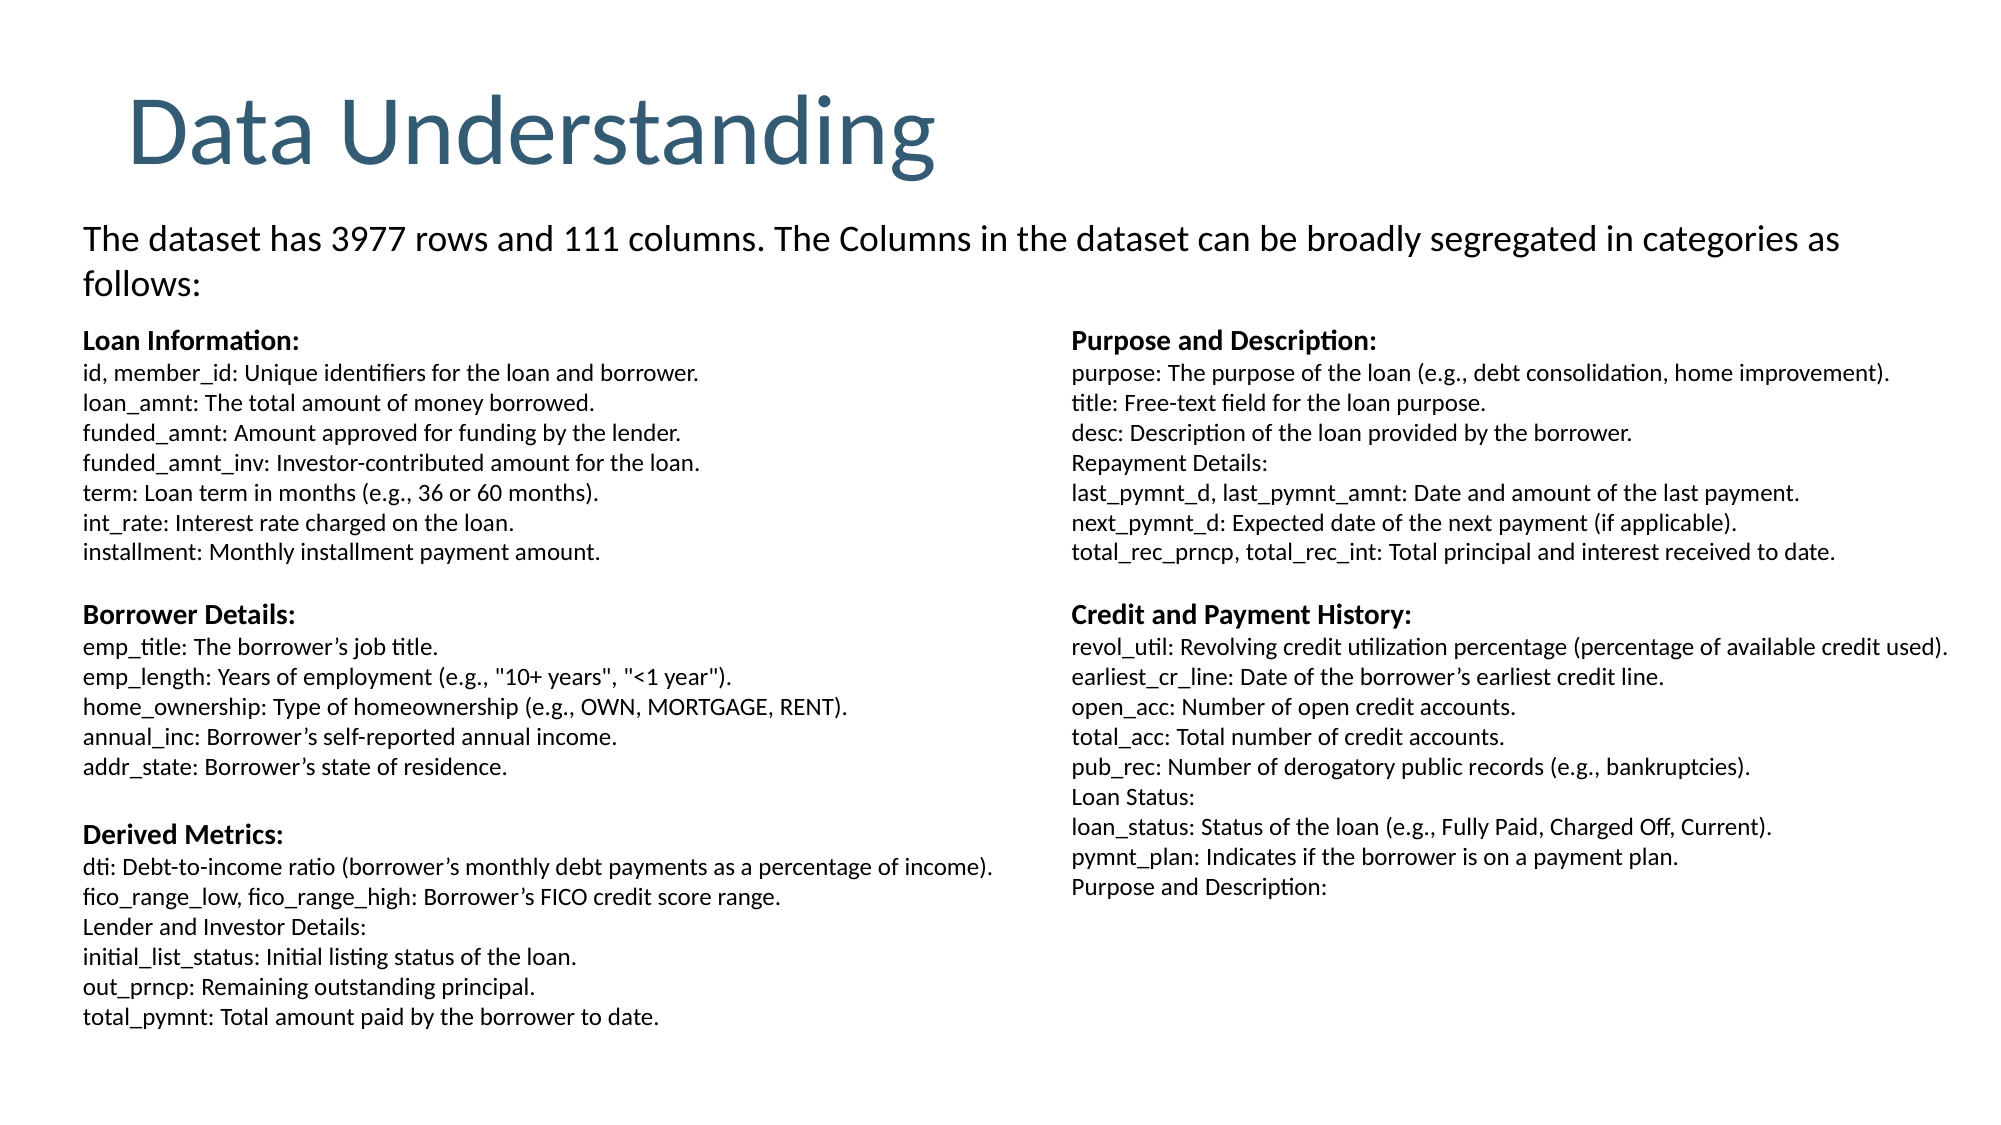

# Data Understanding
The dataset has 3977 rows and 111 columns. The Columns in the dataset can be broadly segregated in categories as follows:
Loan Information:
id, member_id: Unique identifiers for the loan and borrower.
loan_amnt: The total amount of money borrowed.
funded_amnt: Amount approved for funding by the lender.
funded_amnt_inv: Investor-contributed amount for the loan.
term: Loan term in months (e.g., 36 or 60 months).
int_rate: Interest rate charged on the loan.
installment: Monthly installment payment amount.

Borrower Details:
emp_title: The borrower’s job title.
emp_length: Years of employment (e.g., "10+ years", "<1 year").
home_ownership: Type of homeownership (e.g., OWN, MORTGAGE, RENT).
annual_inc: Borrower’s self-reported annual income.
addr_state: Borrower’s state of residence.

Derived Metrics:
dti: Debt-to-income ratio (borrower’s monthly debt payments as a percentage of income).
fico_range_low, fico_range_high: Borrower’s FICO credit score range.
Lender and Investor Details:
initial_list_status: Initial listing status of the loan.
out_prncp: Remaining outstanding principal.
total_pymnt: Total amount paid by the borrower to date.

Purpose and Description:
purpose: The purpose of the loan (e.g., debt consolidation, home improvement).
title: Free-text field for the loan purpose.
desc: Description of the loan provided by the borrower.
Repayment Details:
last_pymnt_d, last_pymnt_amnt: Date and amount of the last payment.
next_pymnt_d: Expected date of the next payment (if applicable).
total_rec_prncp, total_rec_int: Total principal and interest received to date.

Credit and Payment History:
revol_util: Revolving credit utilization percentage (percentage of available credit used).
earliest_cr_line: Date of the borrower’s earliest credit line.
open_acc: Number of open credit accounts.
total_acc: Total number of credit accounts.
pub_rec: Number of derogatory public records (e.g., bankruptcies).
Loan Status:
loan_status: Status of the loan (e.g., Fully Paid, Charged Off, Current).
pymnt_plan: Indicates if the borrower is on a payment plan.
Purpose and Description: